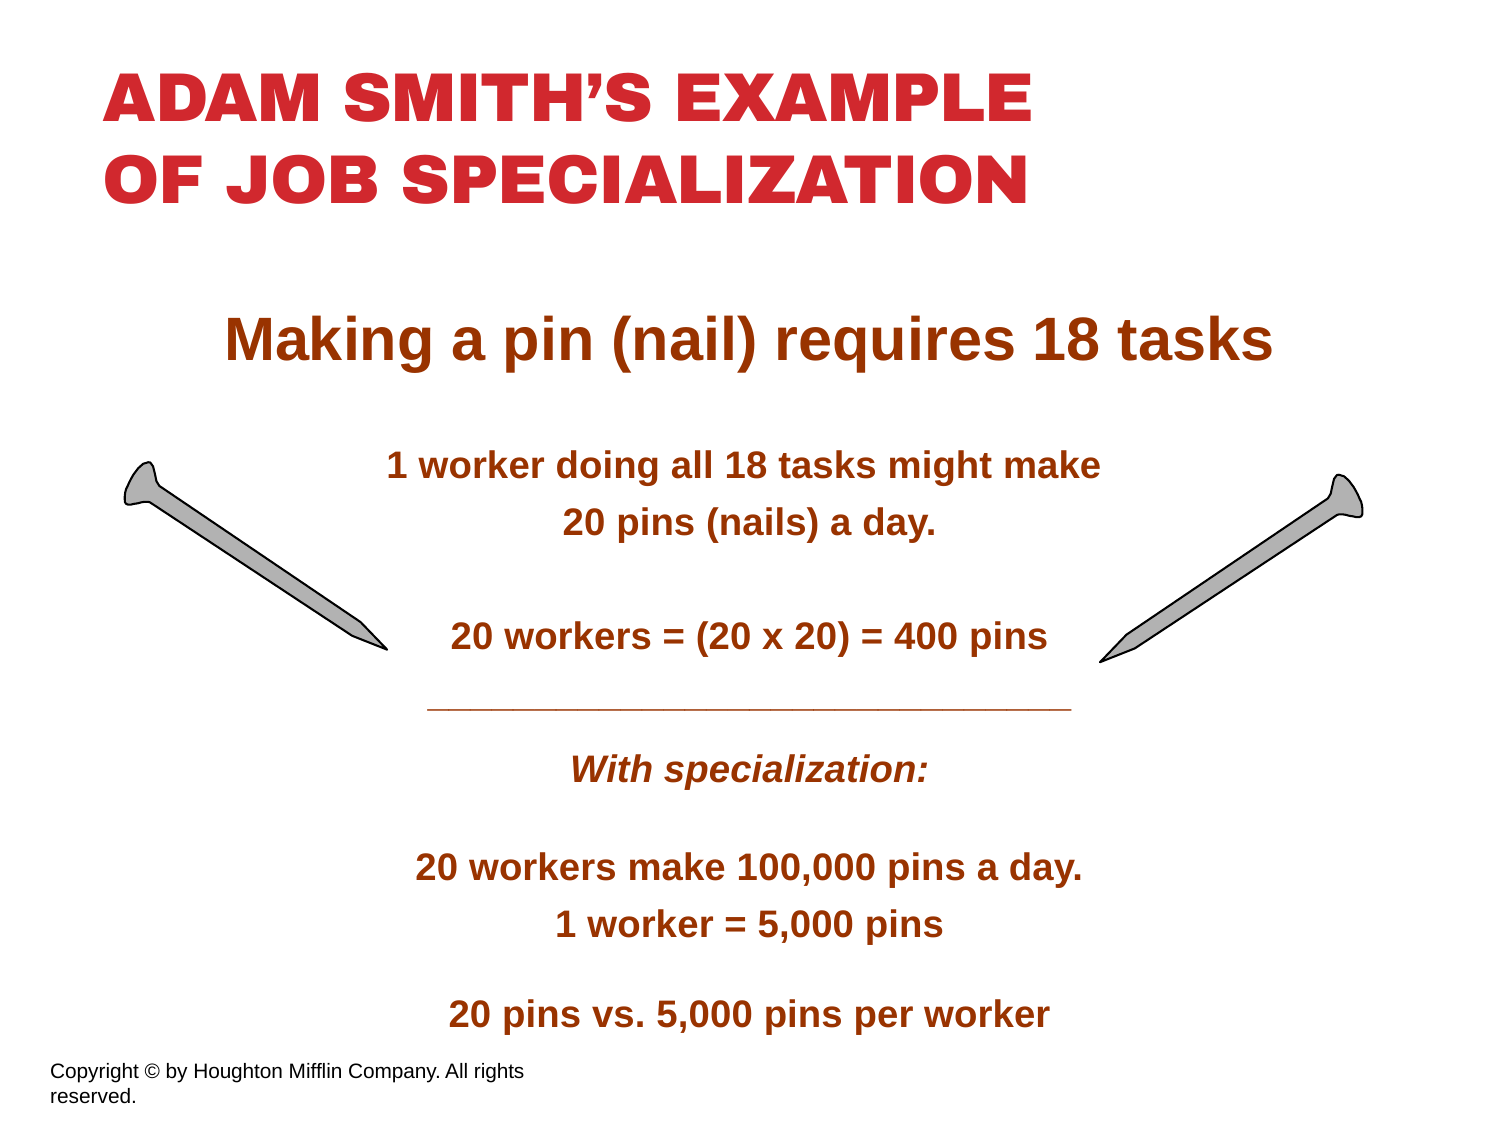

# Adam Smith’s Example of Job Specialization
Making a pin (nail) requires 18 tasks

1 worker doing all 18 tasks might make
20 pins (nails) a day.

20 workers = (20 x 20) = 400 pins
______________________________
With specialization:
20 workers make 100,000 pins a day.
1 worker = 5,000 pins

20 pins vs. 5,000 pins per worker

Copyright © by Houghton Mifflin Company. All rights reserved.